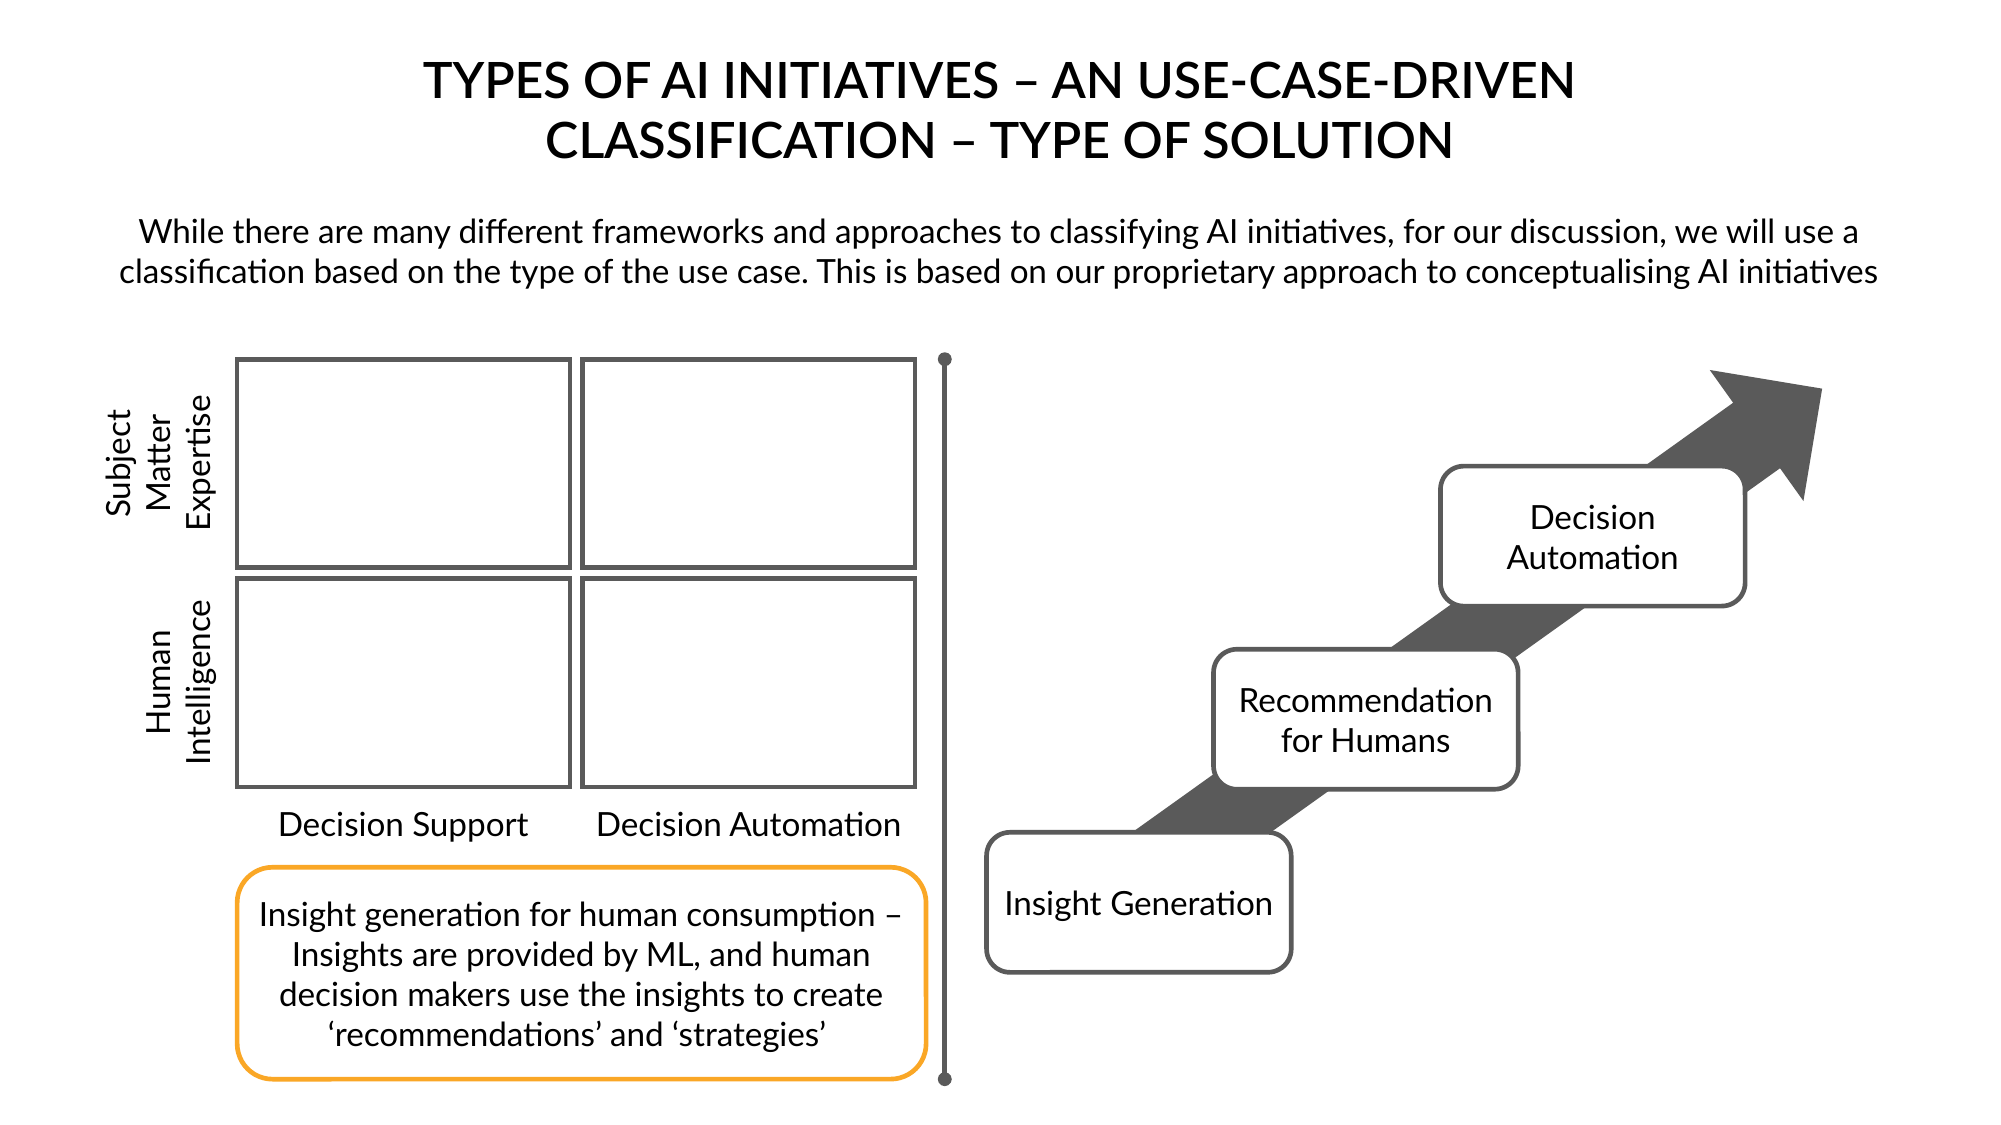

TYPES OF AI INITIATIVES – AN USE-CASE-DRIVEN CLASSIFICATION – TYPE OF SOLUTION
While there are many different frameworks and approaches to classifying AI initiatives, for our discussion, we will use a classification based on the type of the use case. This is based on our proprietary approach to conceptualising AI initiatives

Subject Matter Expertise

Human Intelligence
Decision Support
Decision Automation
Insight generation for human consumption – Insights are provided by ML, and human decision makers use the insights to create ‘recommendations’ and ‘strategies’
Decision Automation
Recommendation for Humans
Insight Generation